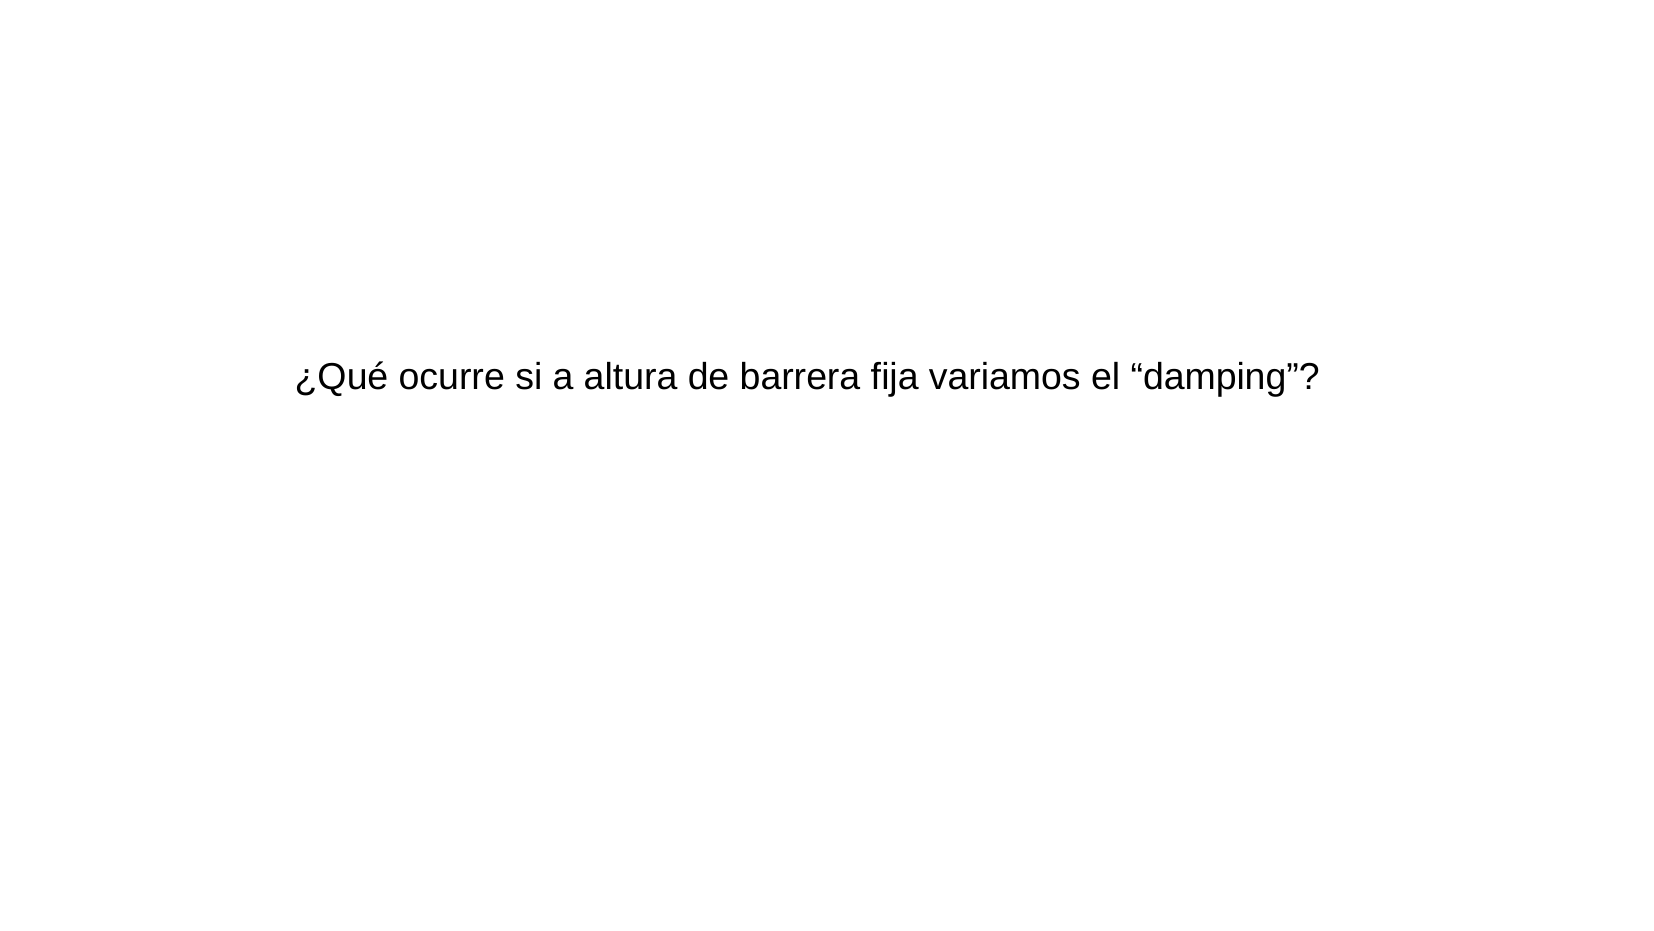

¿Qué ocurre si a altura de barrera fija variamos el “damping”?